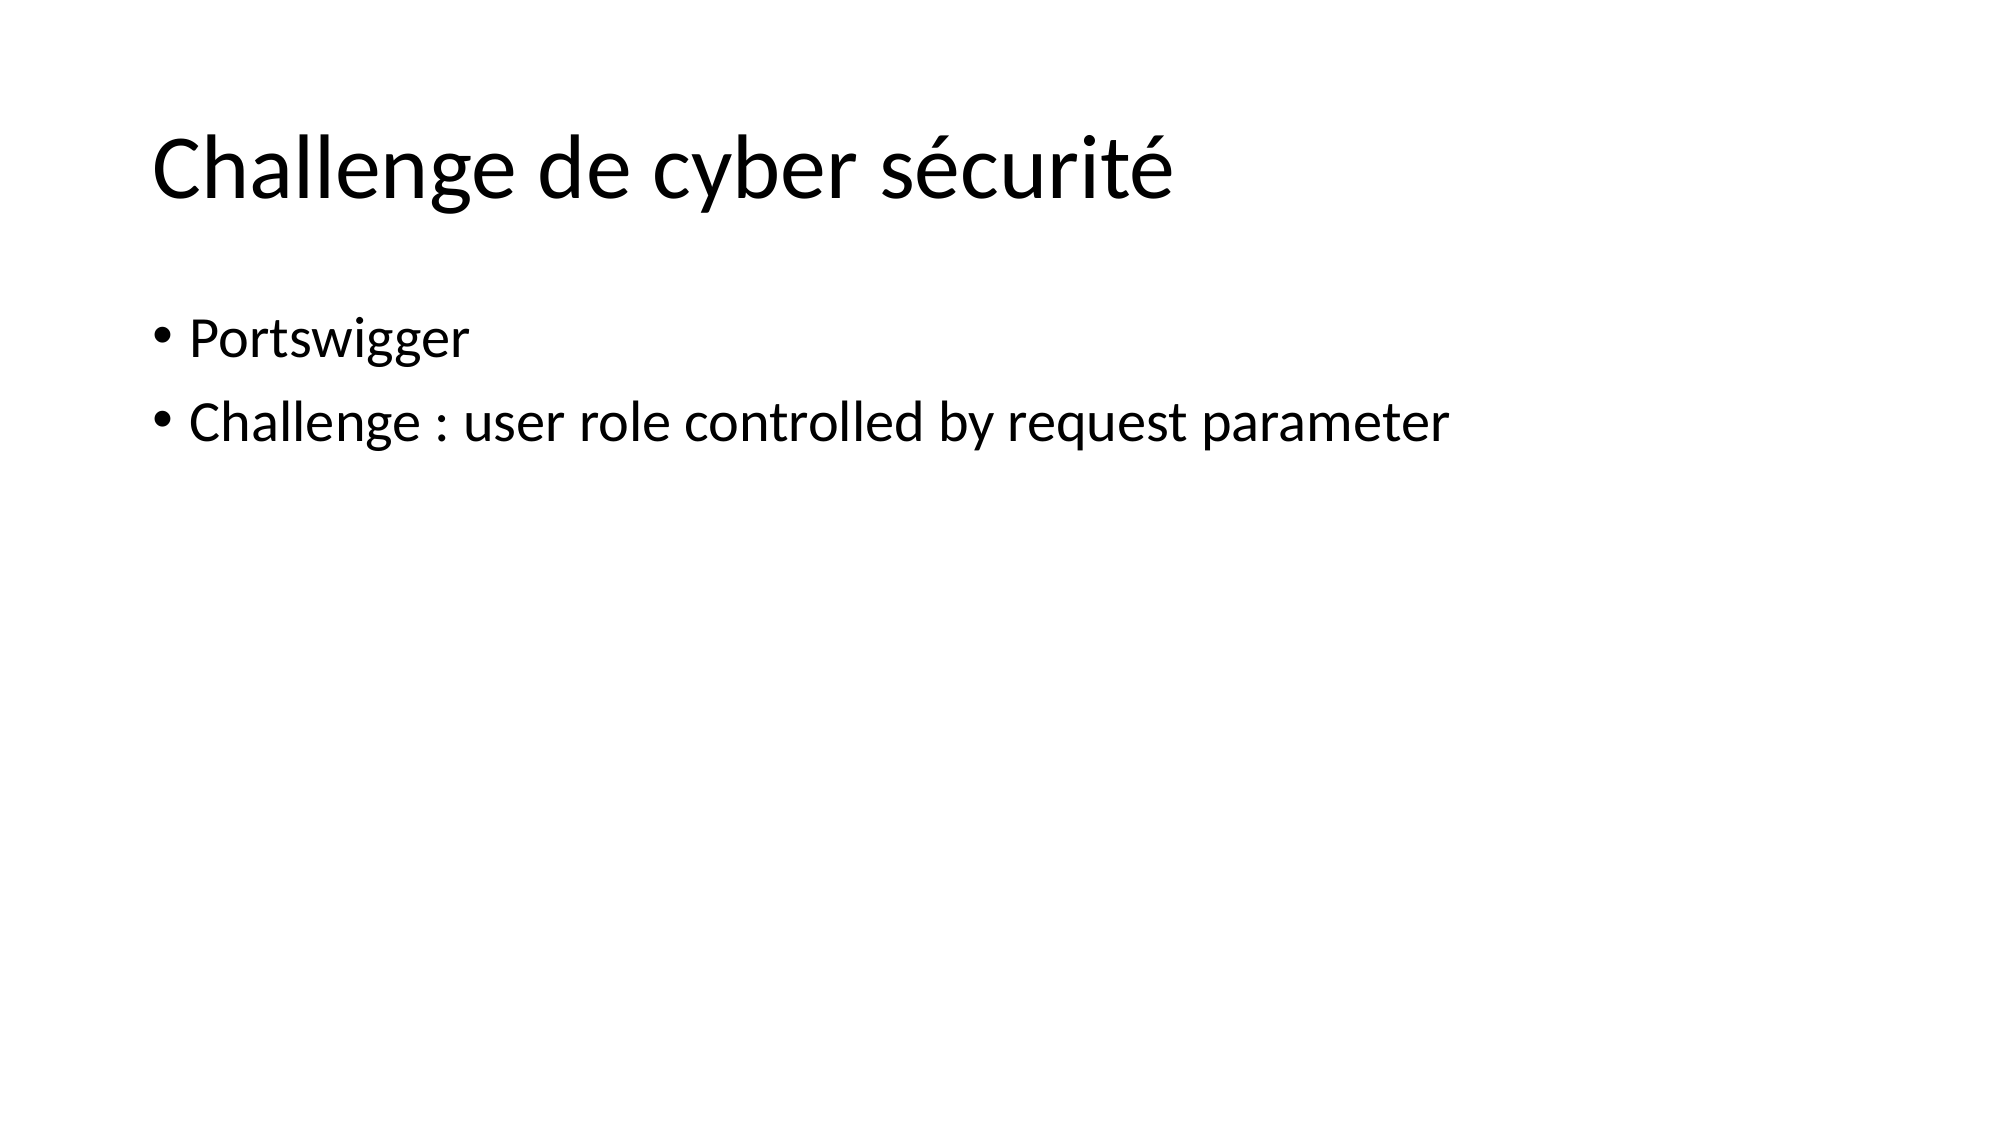

# Challenge de cyber sécurité
Portswigger
Challenge : user role controlled by request parameter